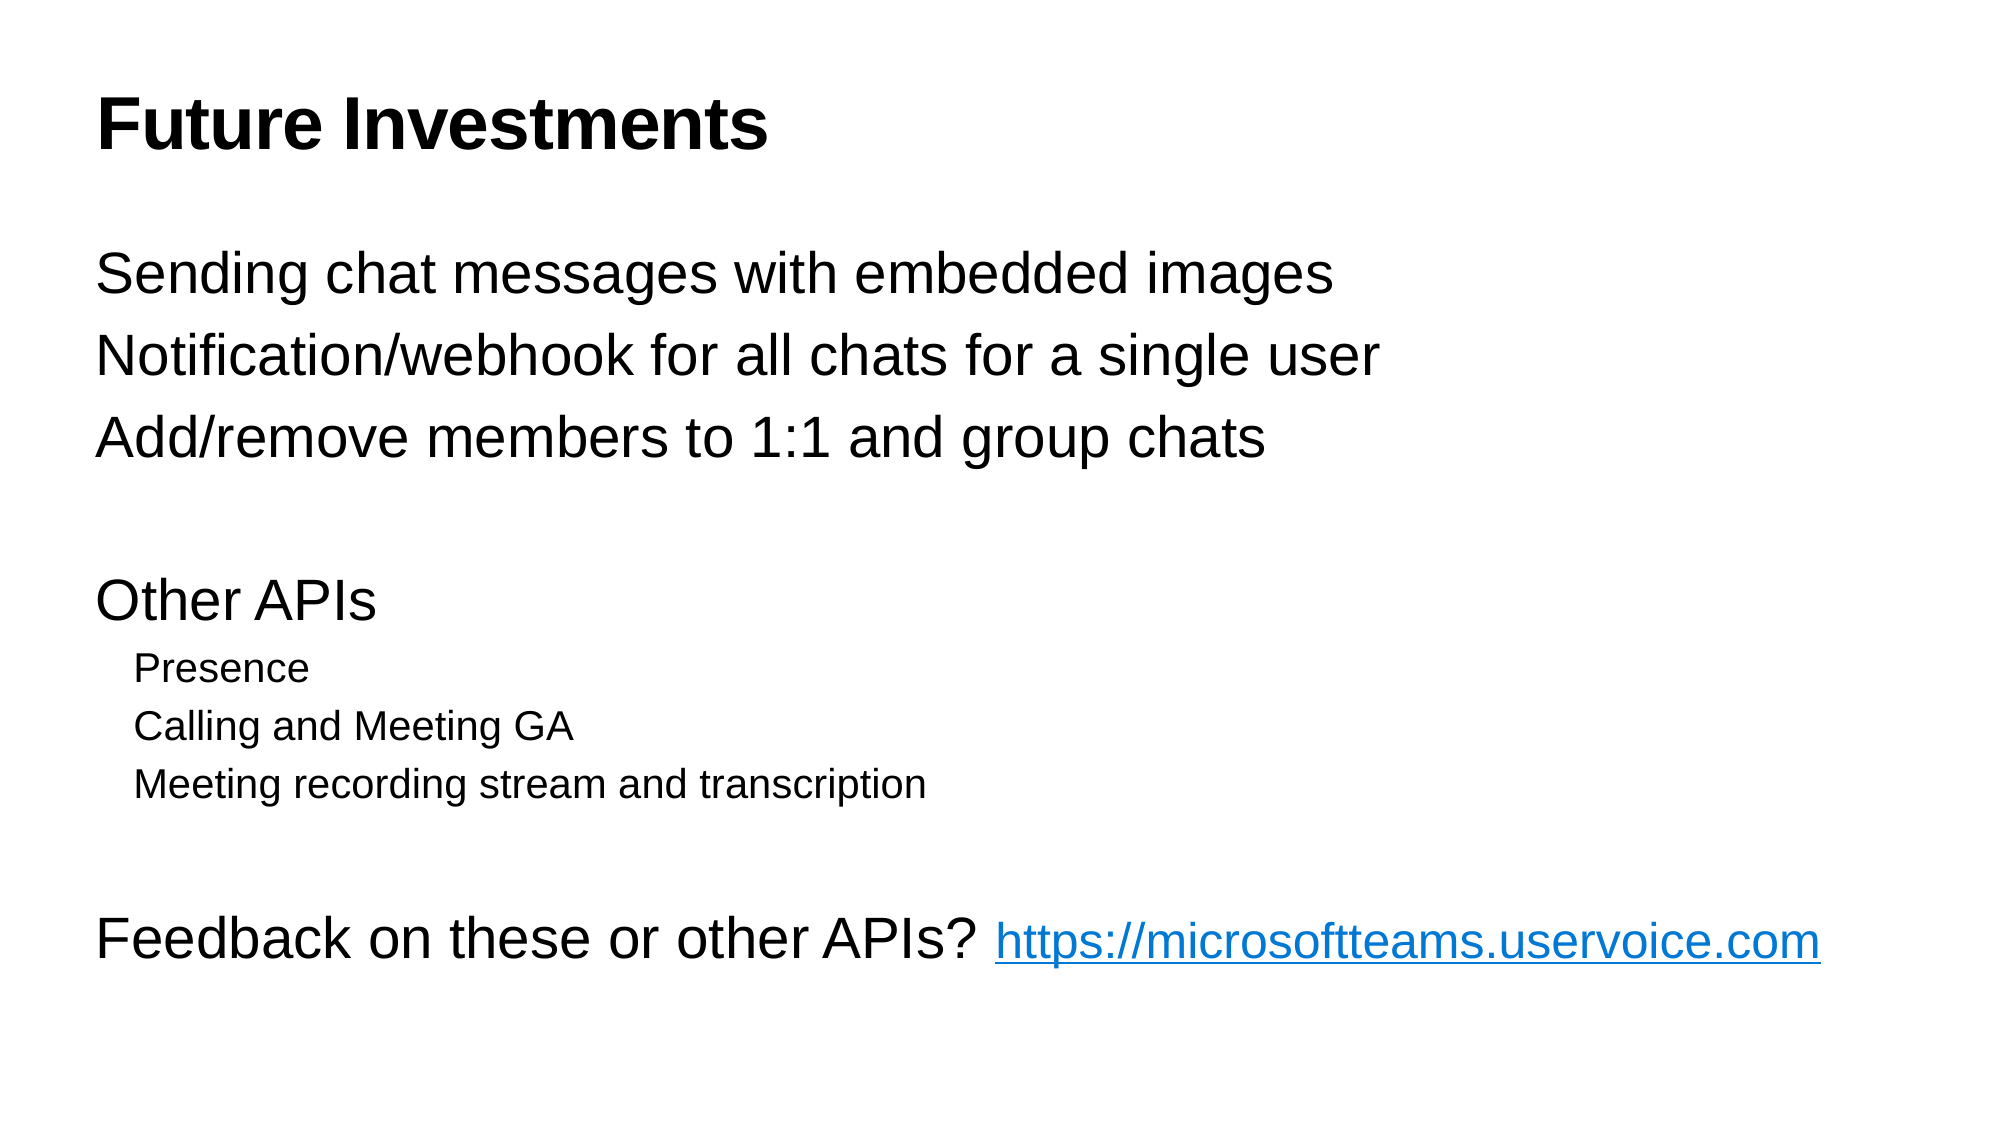

# Future Investments
Sending chat messages with embedded images
Notification/webhook for all chats for a single user
Add/remove members to 1:1 and group chats

Other APIs
Presence
Calling and Meeting GA
Meeting recording stream and transcription

Feedback on these or other APIs? https://microsoftteams.uservoice.com